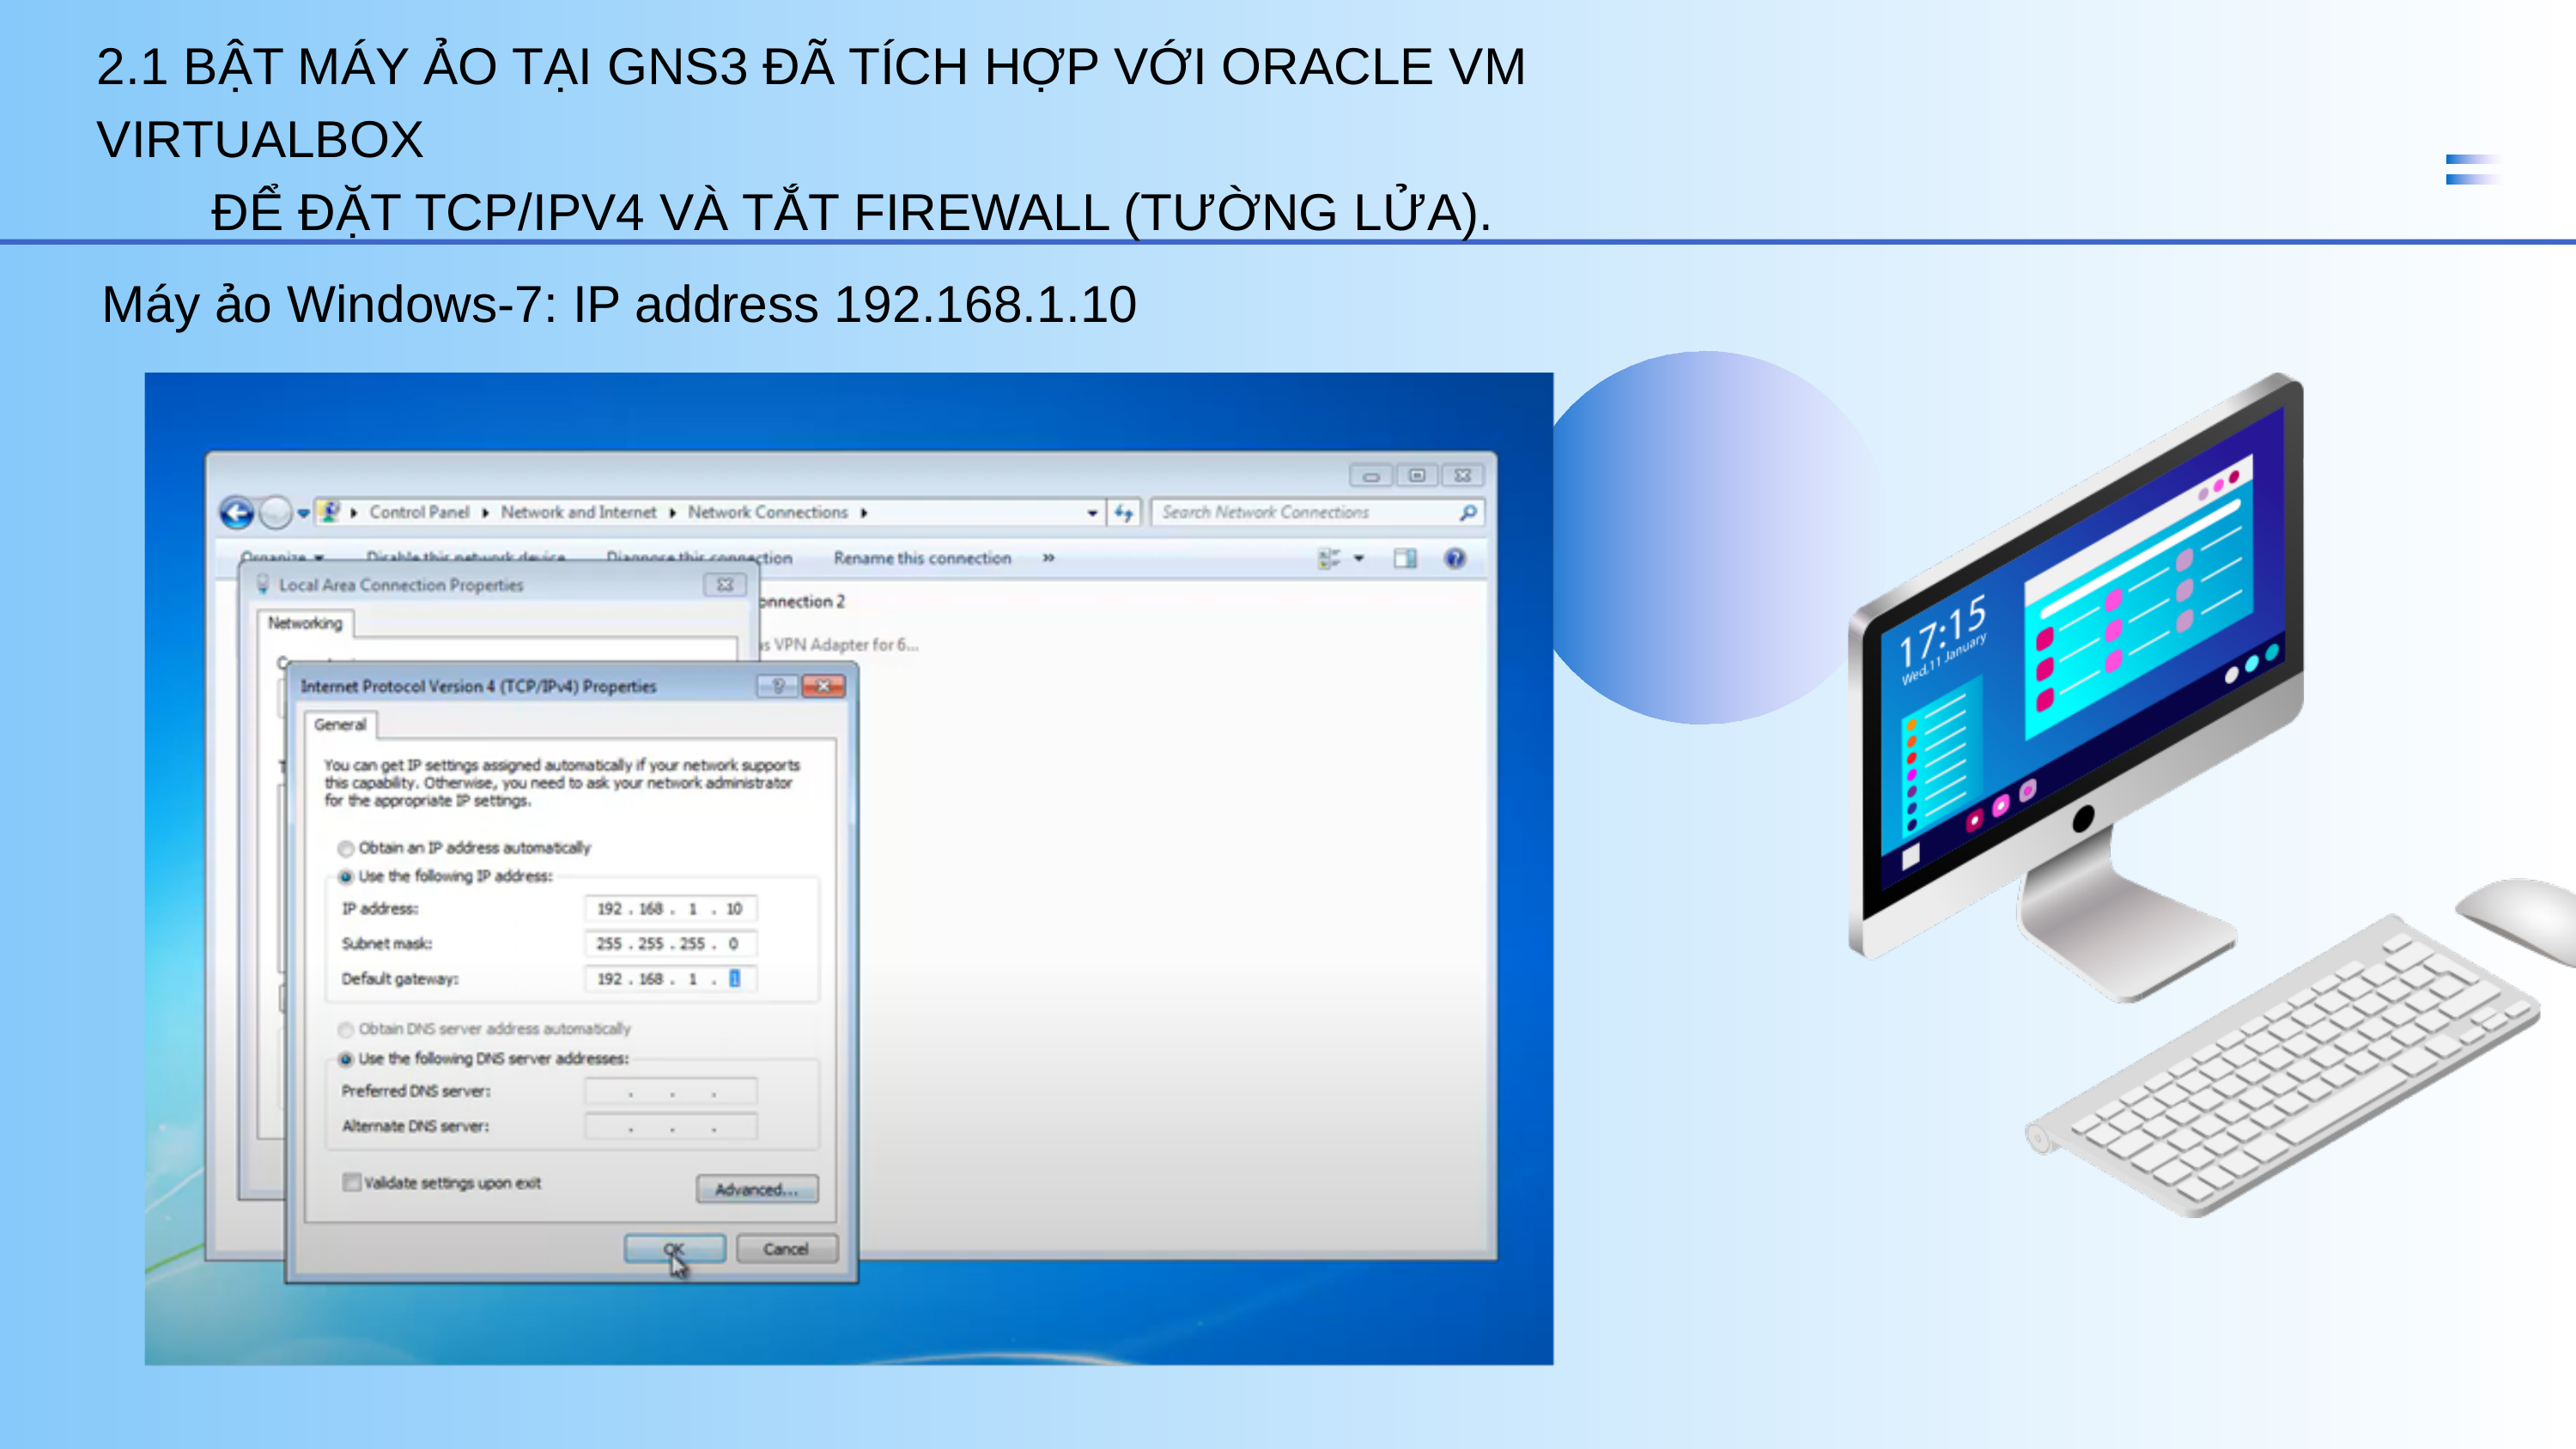

2.1 BẬT MÁY ẢO TẠI GNS3 ĐÃ TÍCH HỢP VỚI ORACLE VM  VIRTUALBOX
        ĐỂ ĐẶT TCP/IPV4 VÀ TẮT FIREWALL (TƯỜNG LỬA).

Máy ảo Windows-7: IP address 192.168.1.10